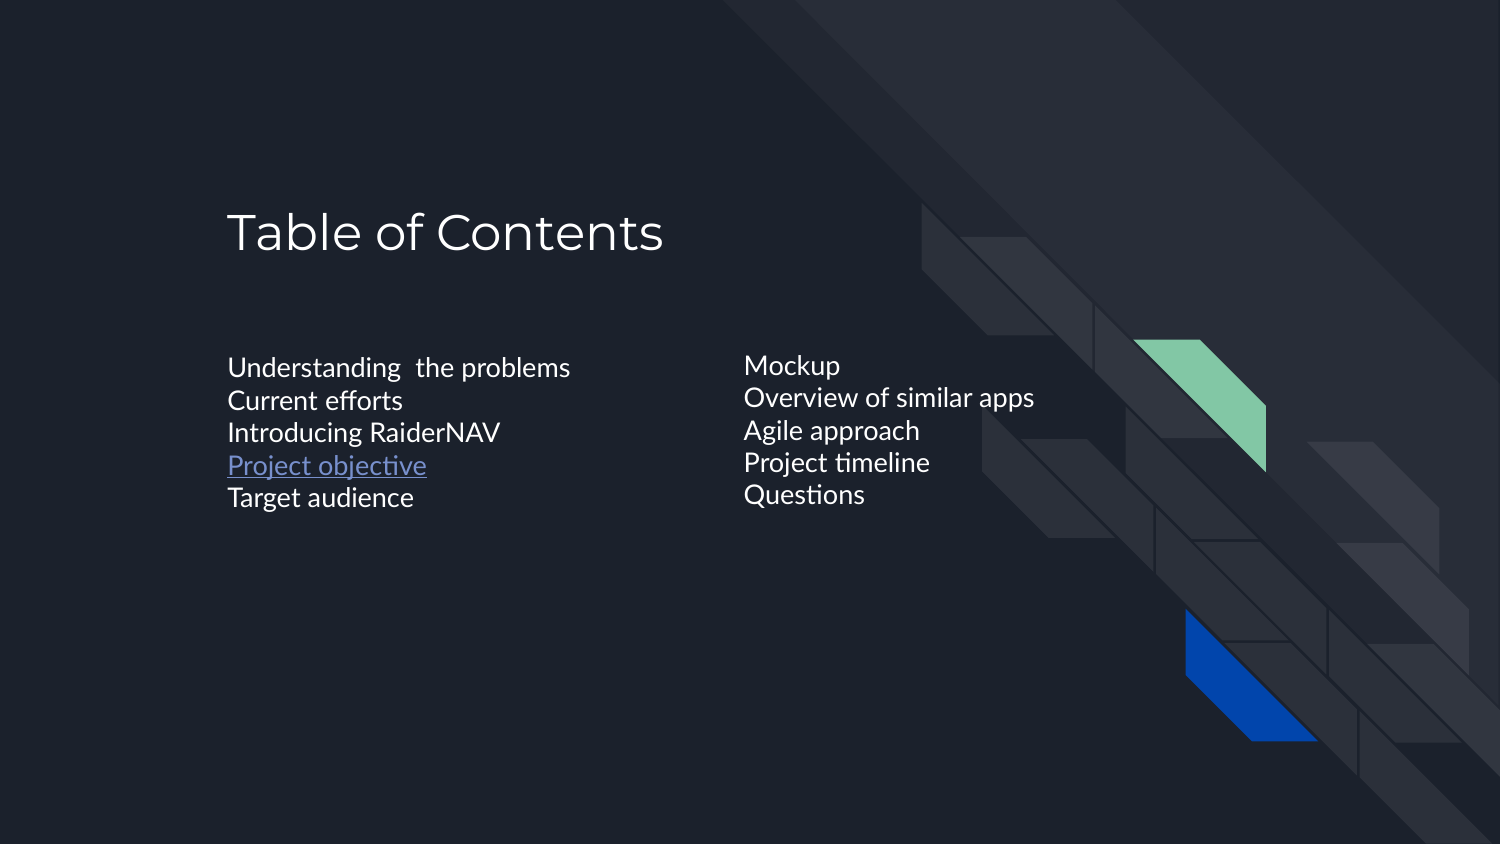

# Table of Contents
Understanding  the problems
Current efforts
Introducing RaiderNAV
Project objective
Target audience

Mockup
Overview of similar apps
Agile approach
Project timeline
Questions